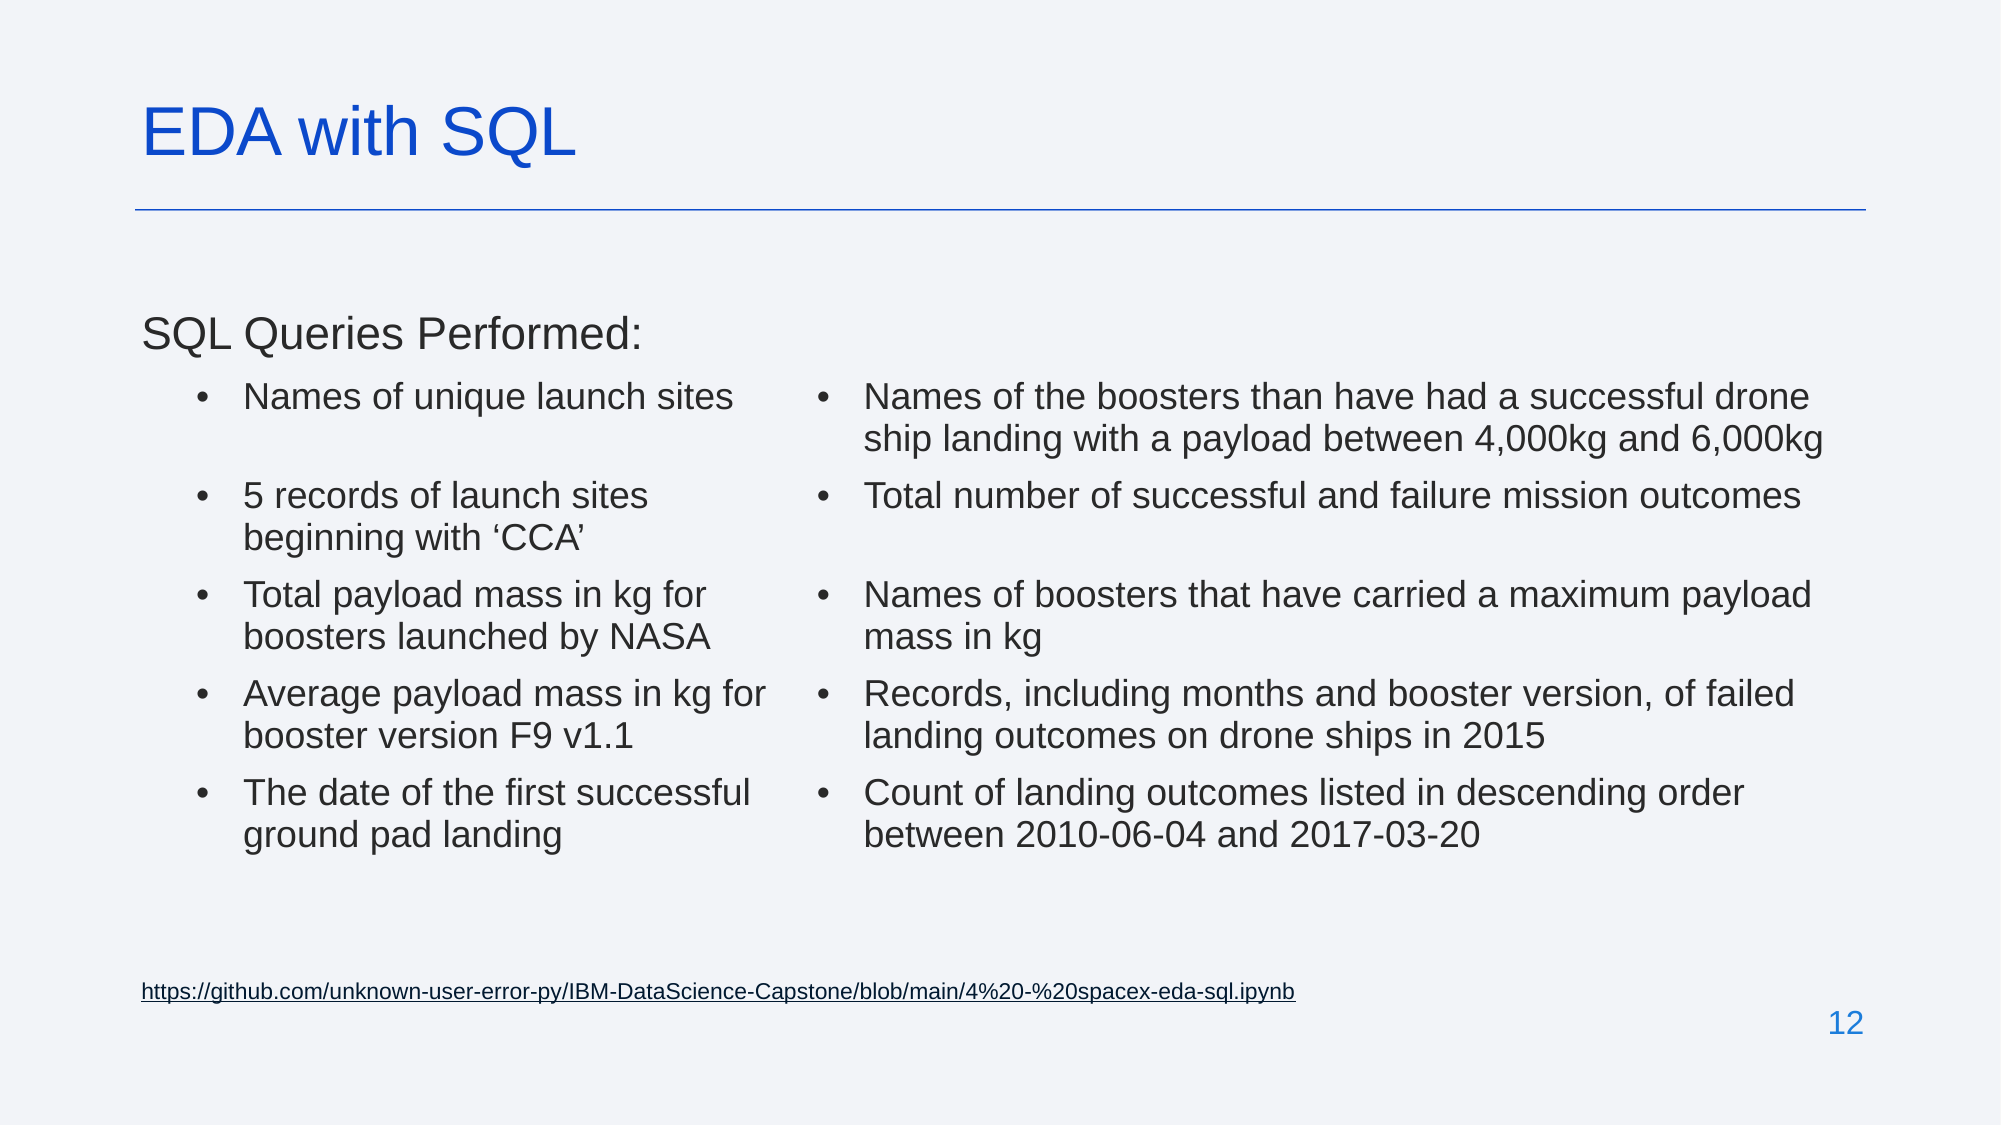

EDA with SQL
SQL Queries Performed:

https://github.com/unknown-user-error-py/IBM-DataScience-Capstone/blob/main/4%20-%20spacex-eda-sql.ipynb

| Names of unique launch sites | Names of the boosters than have had a successful drone ship landing with a payload between 4,000kg and 6,000kg |
| --- | --- |
| 5 records of launch sites beginning with ‘CCA’ | Total number of successful and failure mission outcomes |
| Total payload mass in kg for boosters launched by NASA | Names of boosters that have carried a maximum payload mass in kg |
| Average payload mass in kg for booster version F9 v1.1 | Records, including months and booster version, of failed landing outcomes on drone ships in 2015 |
| The date of the first successful ground pad landing | Count of landing outcomes listed in descending order between 2010-06-04 and 2017-03-20 |
12